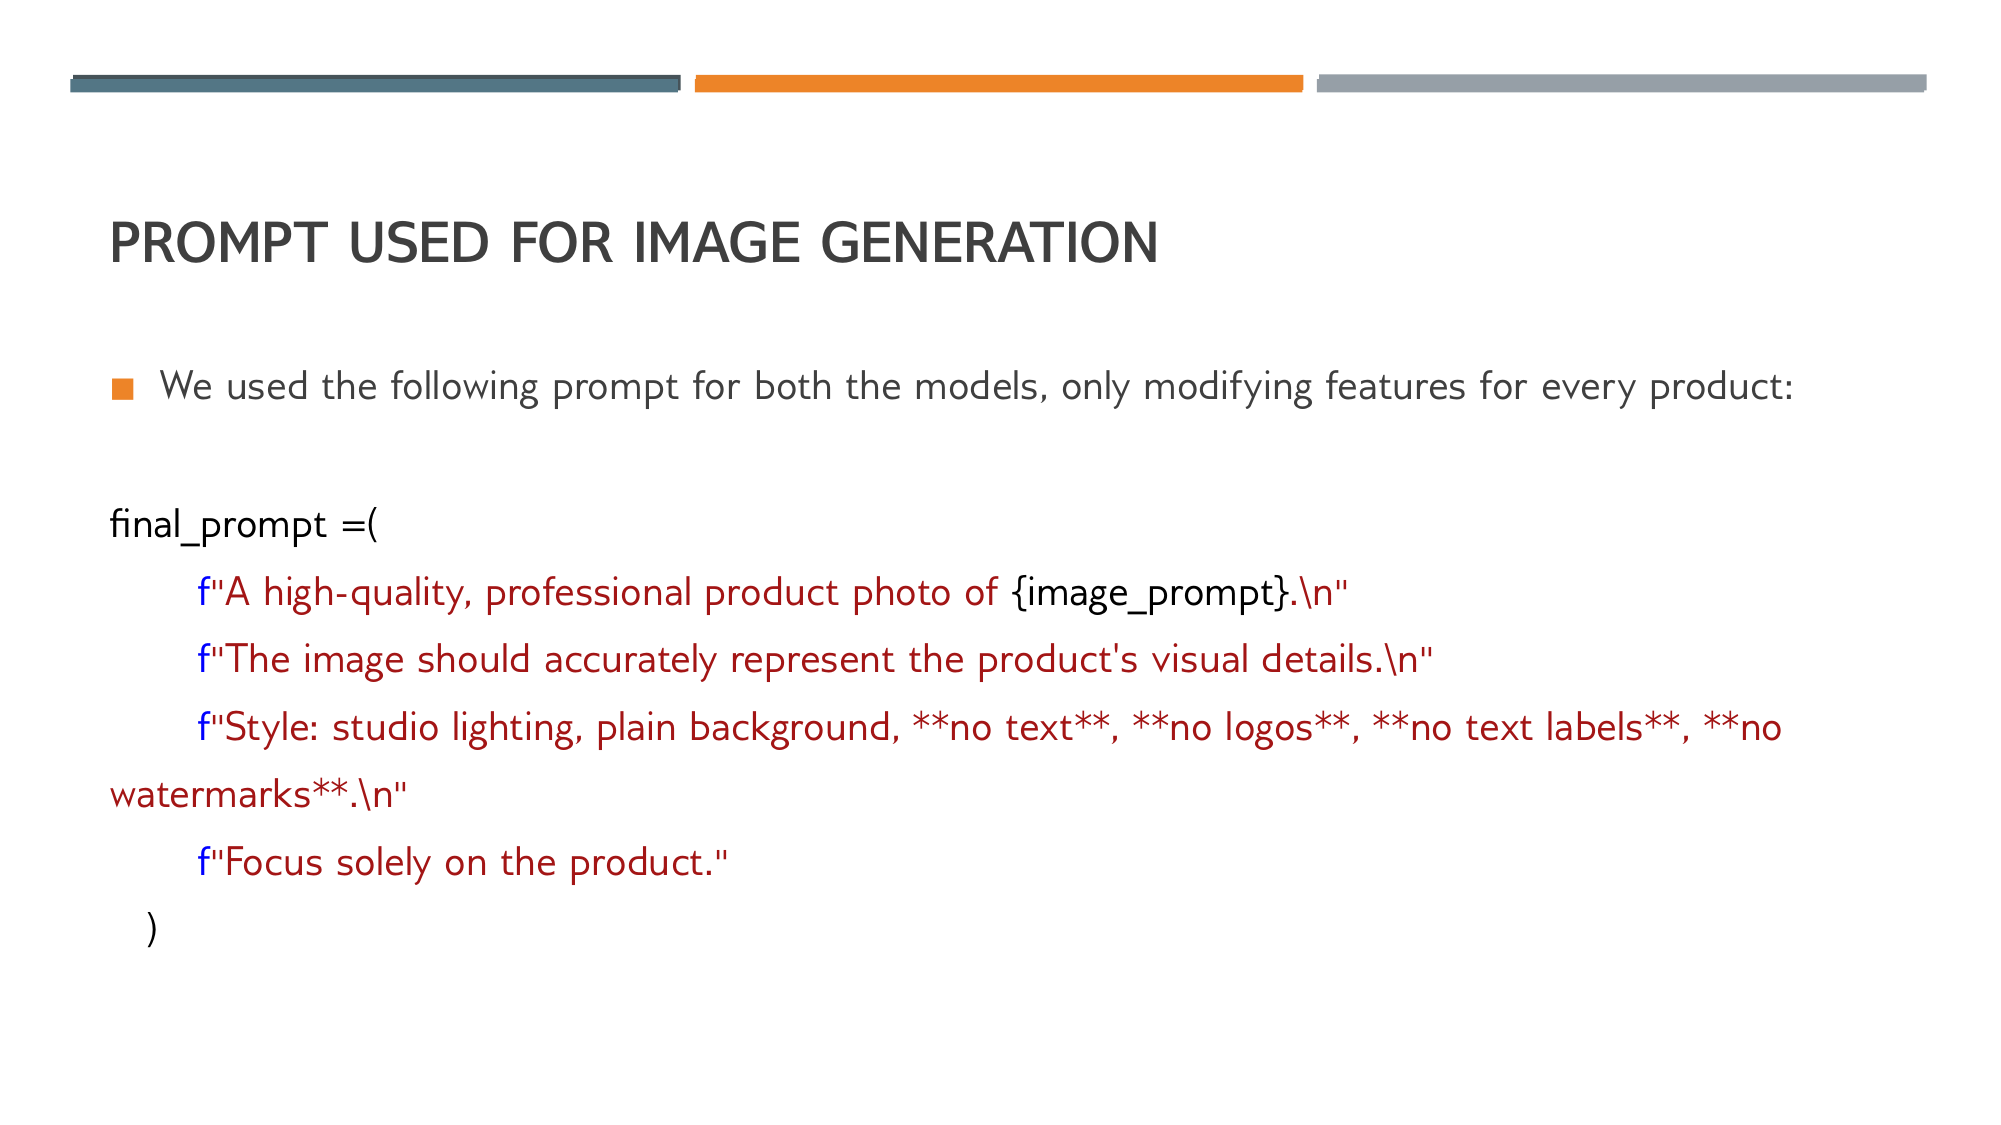

# PROMPT USED FOR IMAGE GENERATION
We used the following prompt for both the models, only modifying features for every product:

final_prompt =(
       f"A high-quality, professional product photo of {image_prompt}.\n"
       f"The image should accurately represent the product's visual details.\n"
       f"Style: studio lighting, plain background, **no text**, **no logos**, **no text labels**, **no watermarks**.\n"
       f"Focus solely on the product."
   )

 ⁠